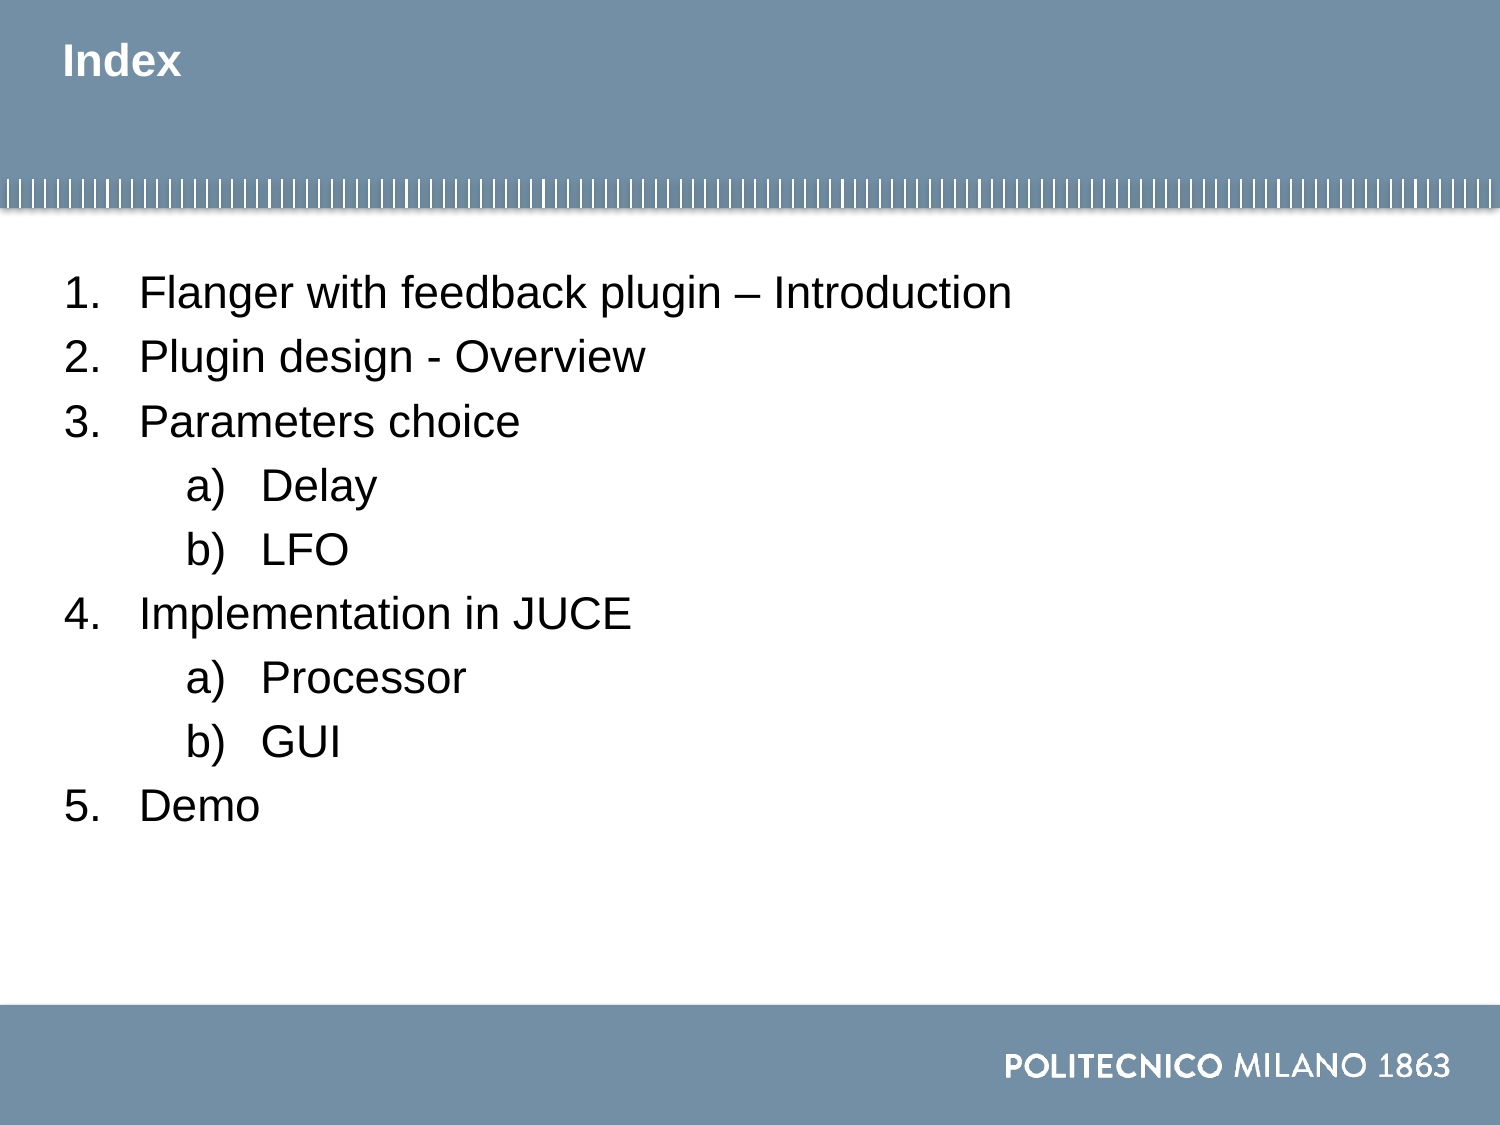

# Index
Flanger with feedback plugin – Introduction
Plugin design - Overview
Parameters choice
Delay
LFO
Implementation in JUCE
Processor
GUI
Demo